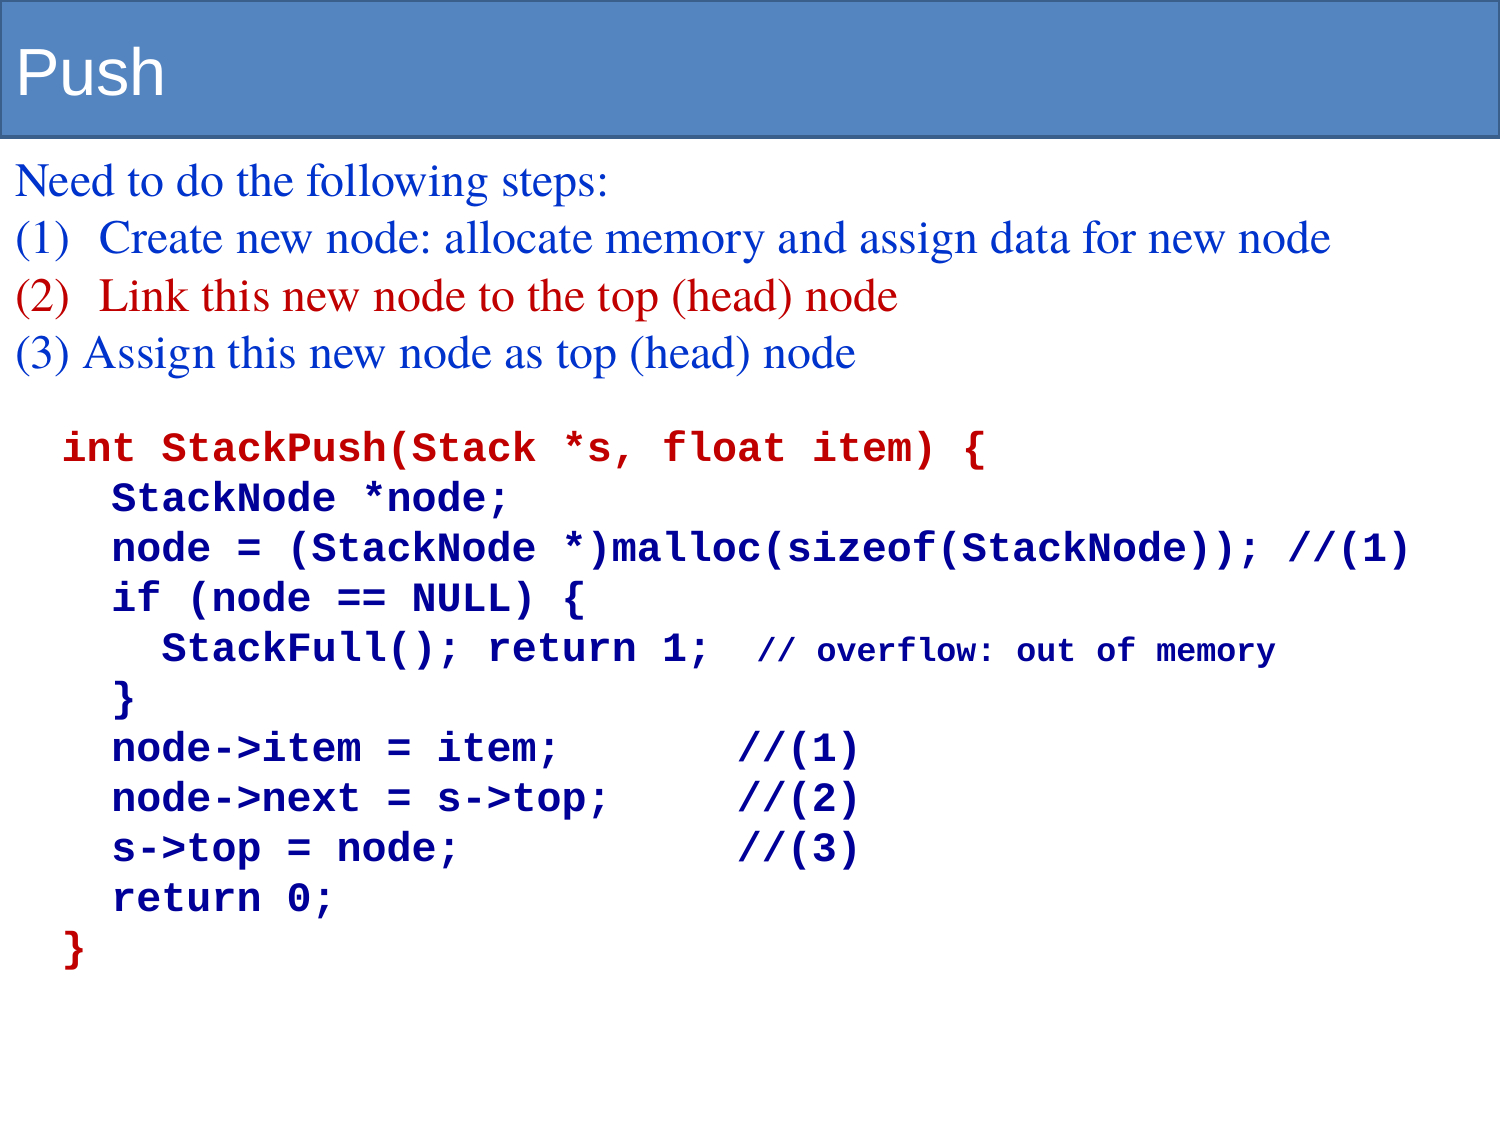

# Push
Need to do the following steps:
Create new node: allocate memory and assign data for new node
Link this new node to the top (head) node
(3) Assign this new node as top (head) node
  int StackPush(Stack *s, float item) {
    StackNode *node;
    node = (StackNode *)malloc(sizeof(StackNode)); //(1)
    if (node == NULL) {
	StackFull(); return 1;  // overflow: out of memory
    }
    node->item = item;       //(1)
    node->next = s->top;     //(2)
    s->top = node;           //(3)
    return 0;
  }